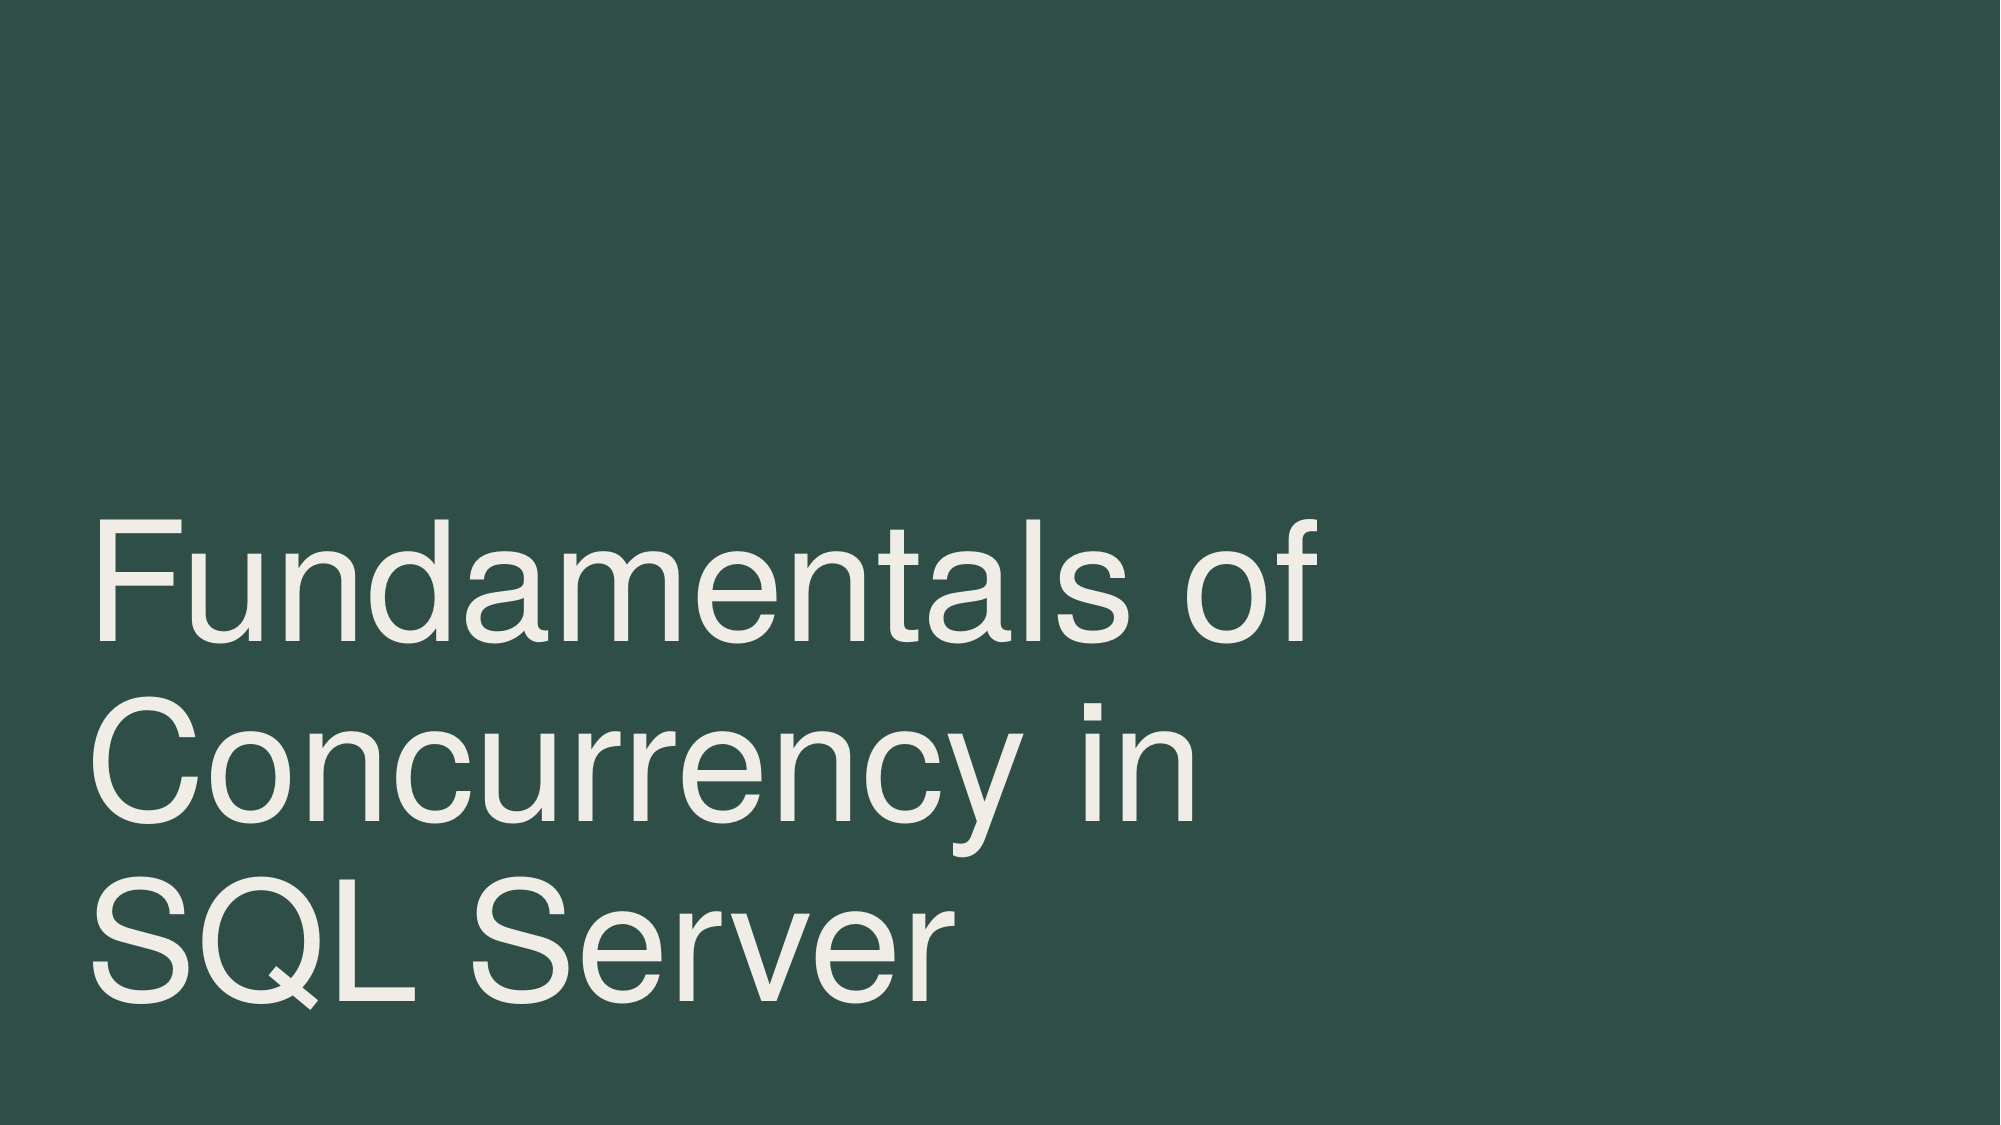

# Fundamentals of Concurrency in SQL Server